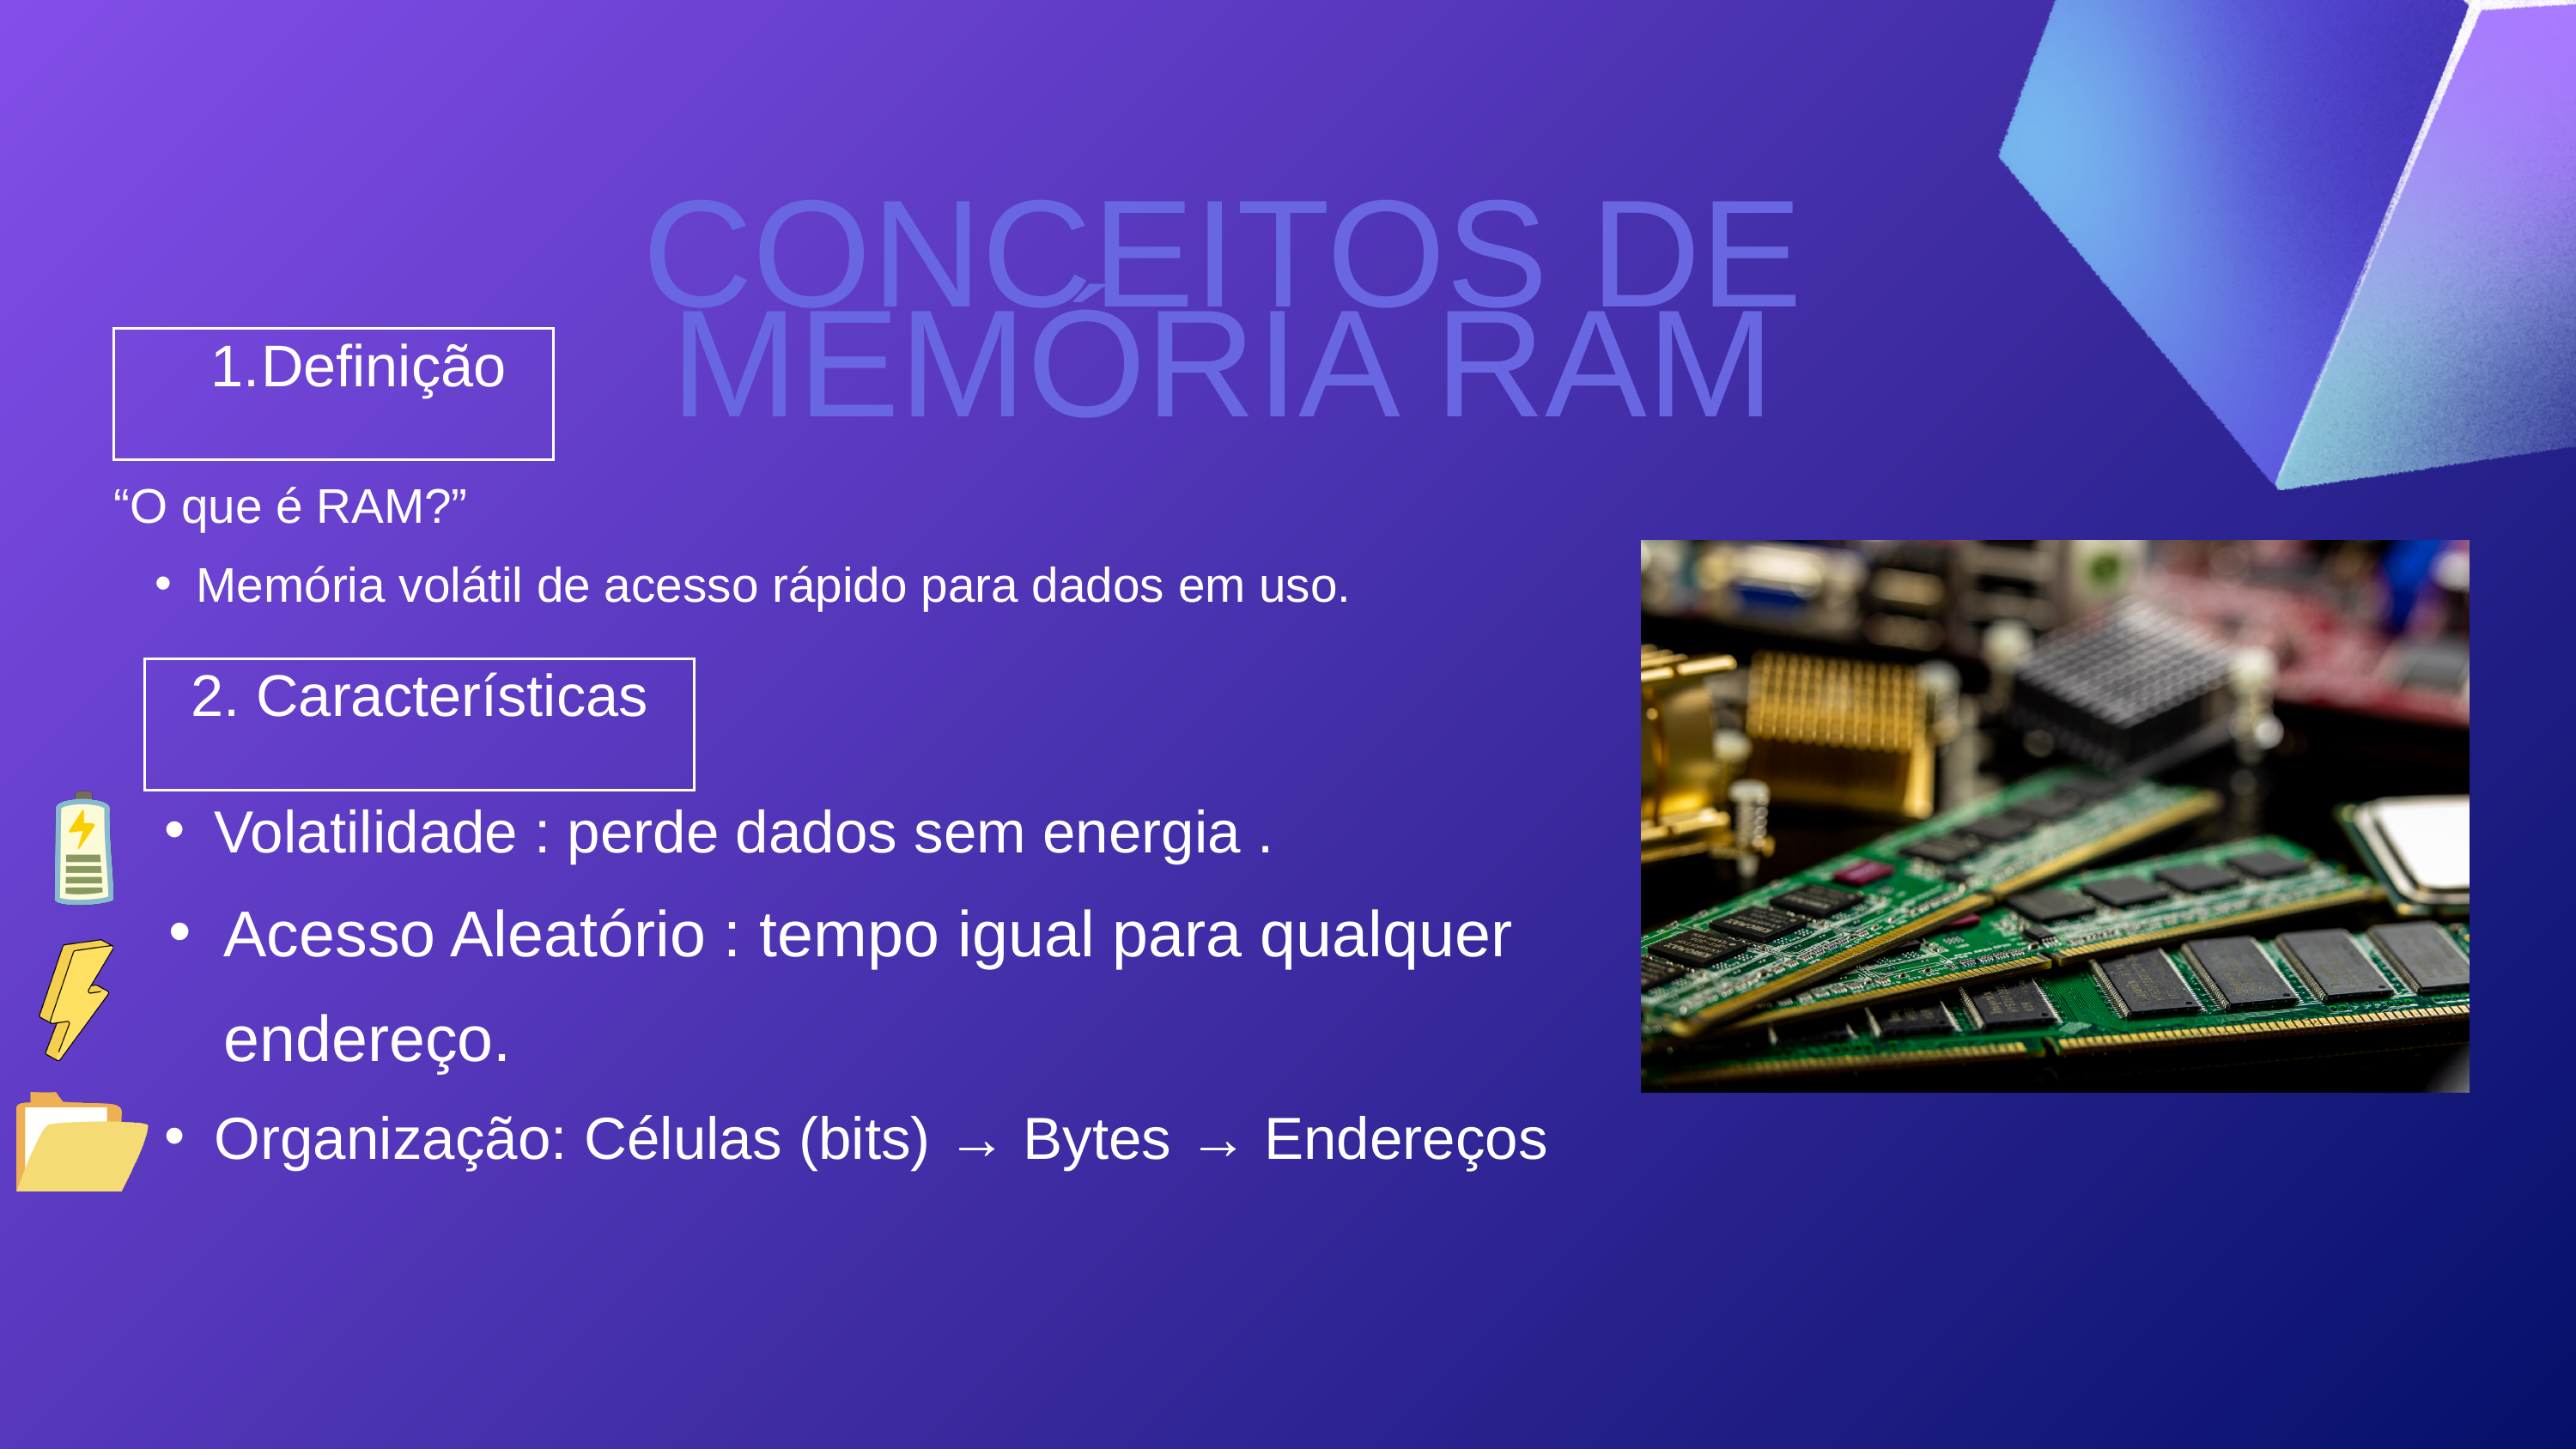

CONCEITOS DE MEMÓRIA RAM

Definição
“O que é RAM?”
Memória volátil de acesso rápido para dados em uso.

2. Características
Volatilidade : perde dados sem energia .
Acesso Aleatório : tempo igual para qualquer endereço.
Organização: Células (bits) → Bytes → Endereços